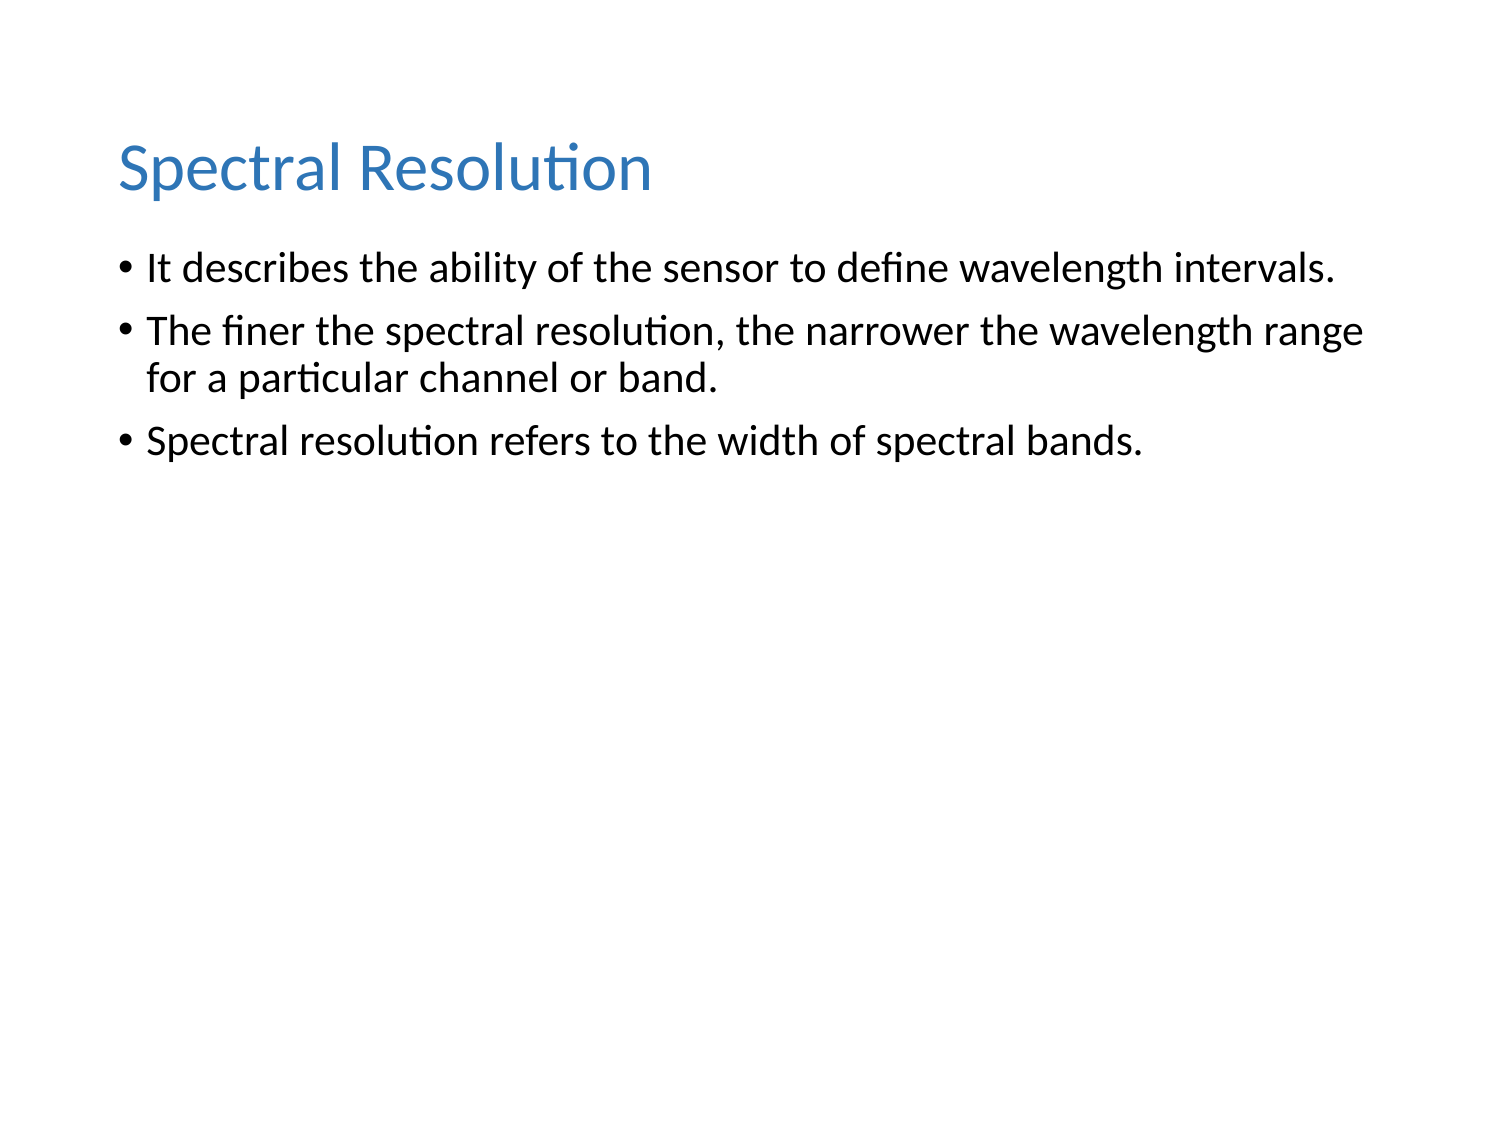

# Spectral Resolution
It describes the ability of the sensor to define wavelength intervals.
The finer the spectral resolution, the narrower the wavelength range for a particular channel or band.
Spectral resolution refers to the width of spectral bands.